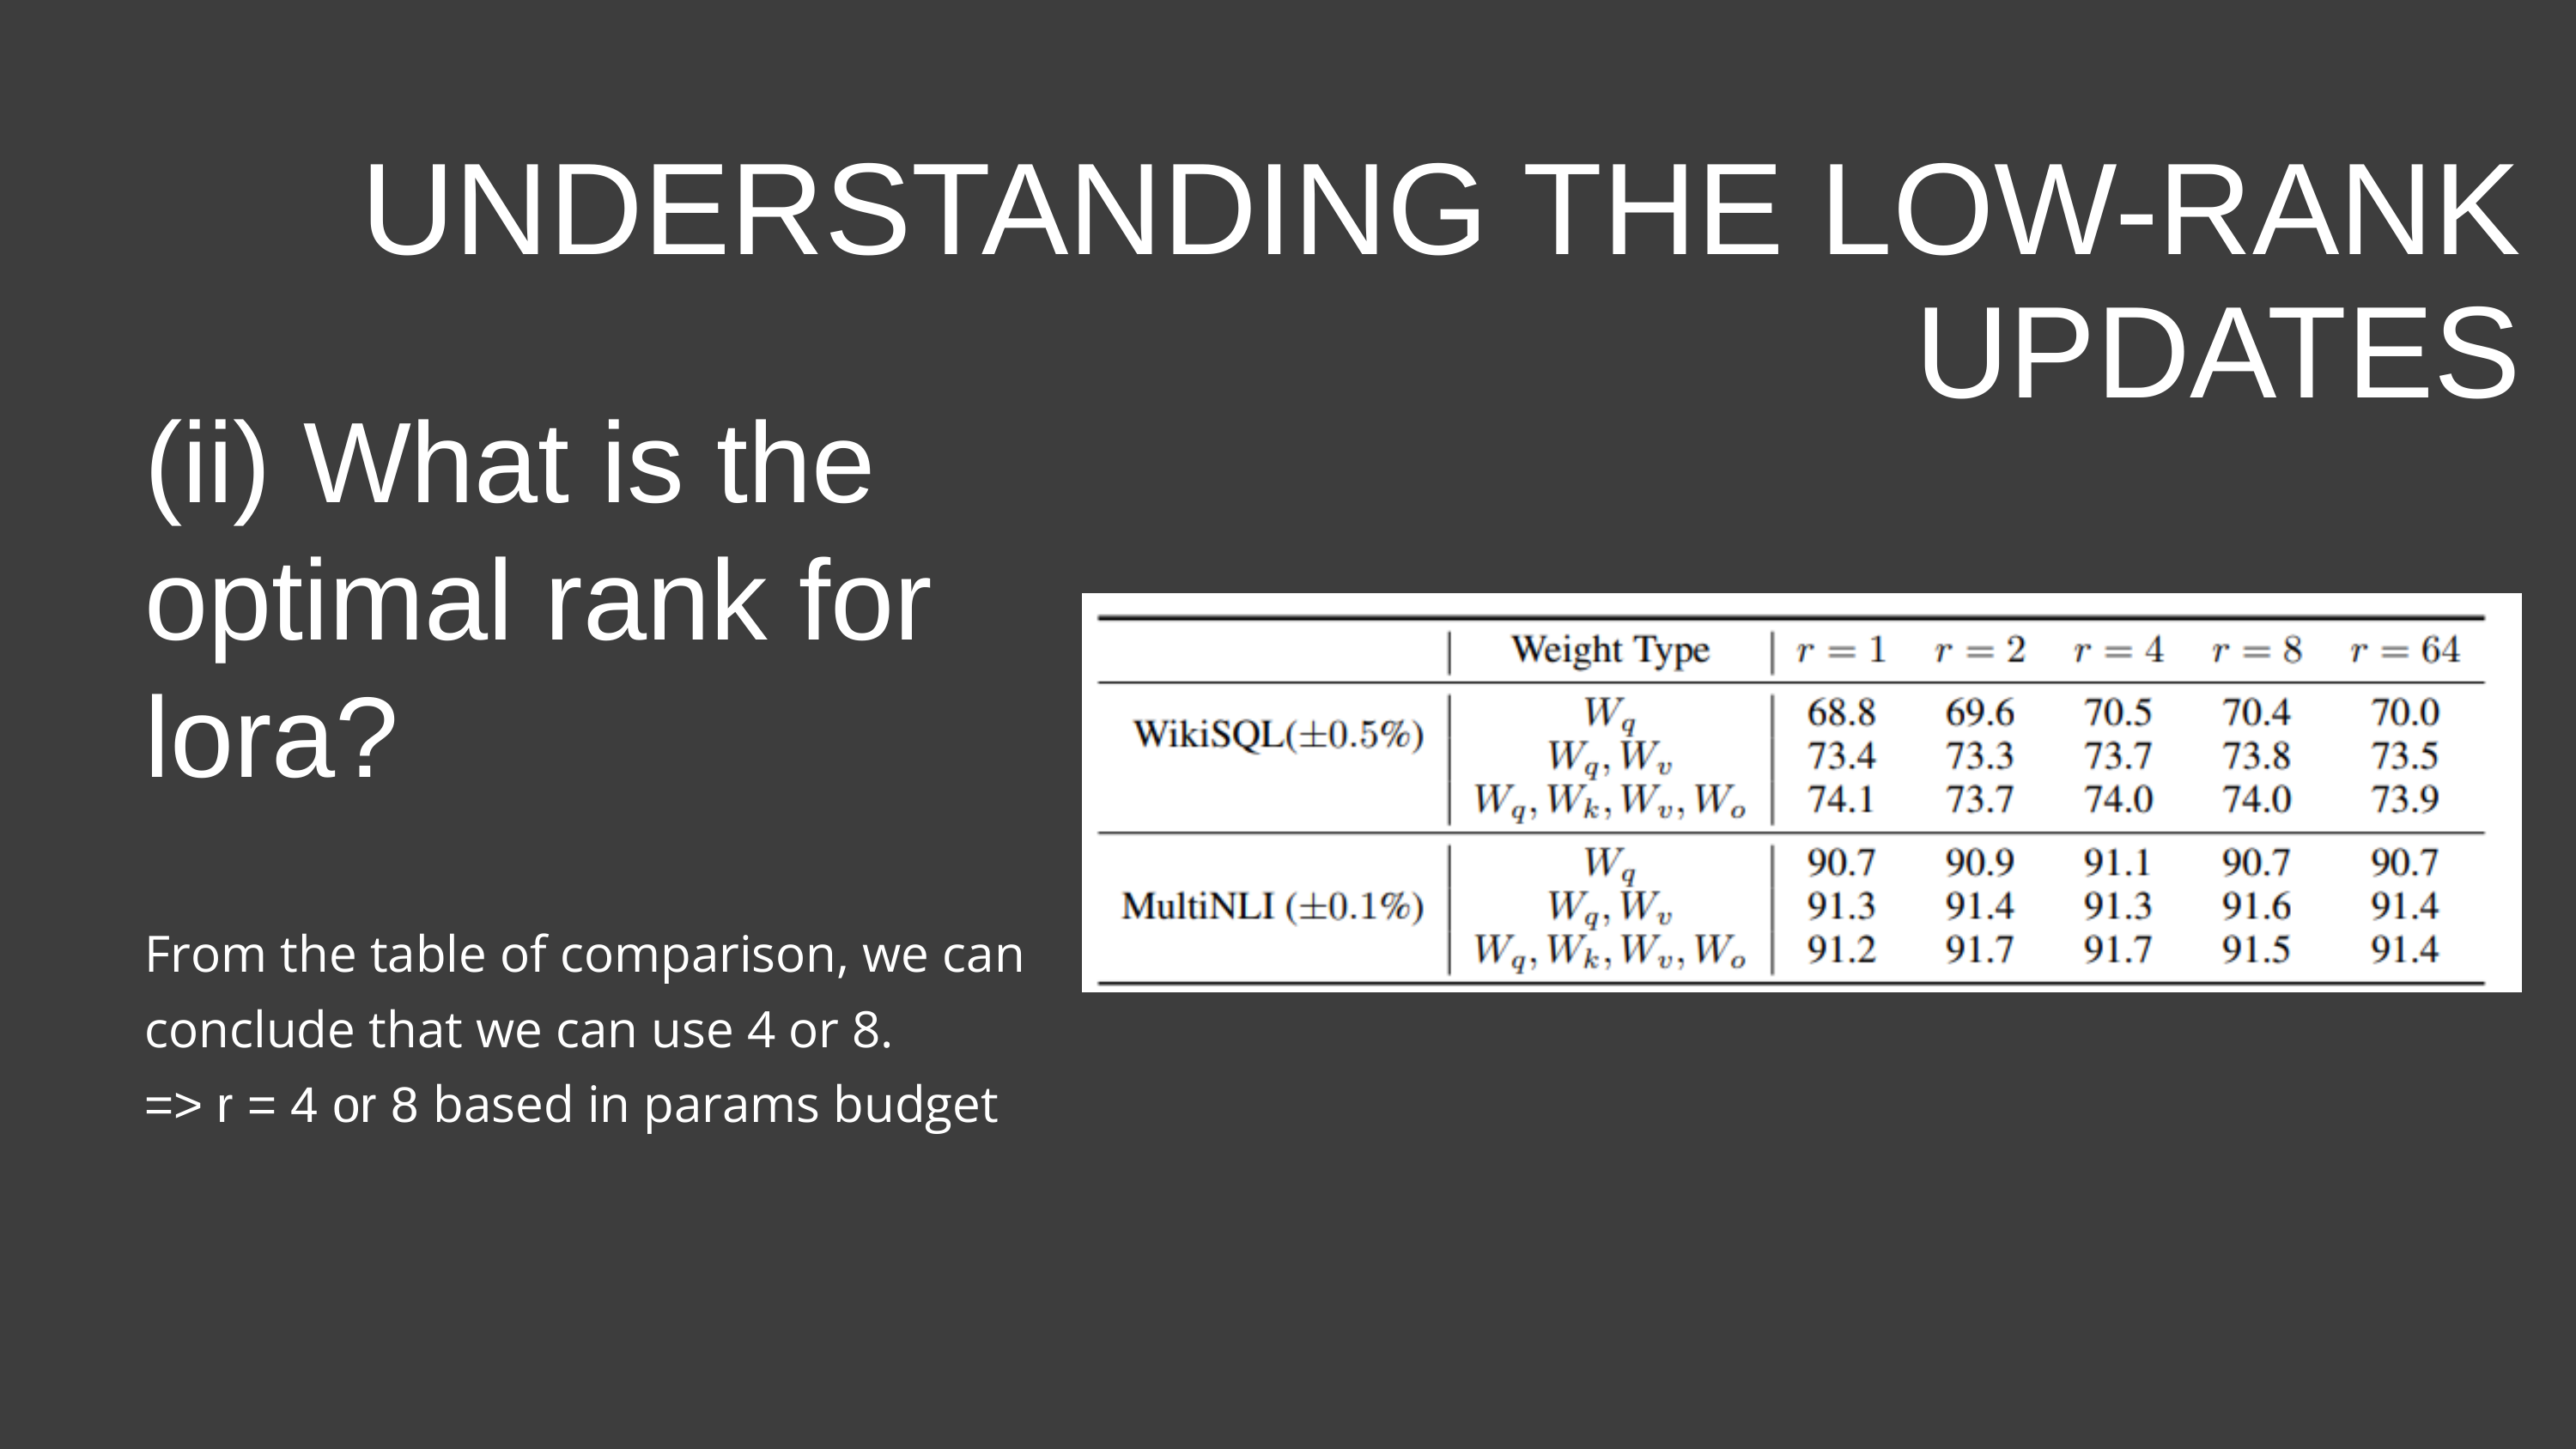

UNDERSTANDING THE LOW-RANK UPDATES
(ii) What is the optimal rank for lora?

From the table of comparison, we can conclude that we can use 4 or 8.
=> r = 4 or 8 based in params budget